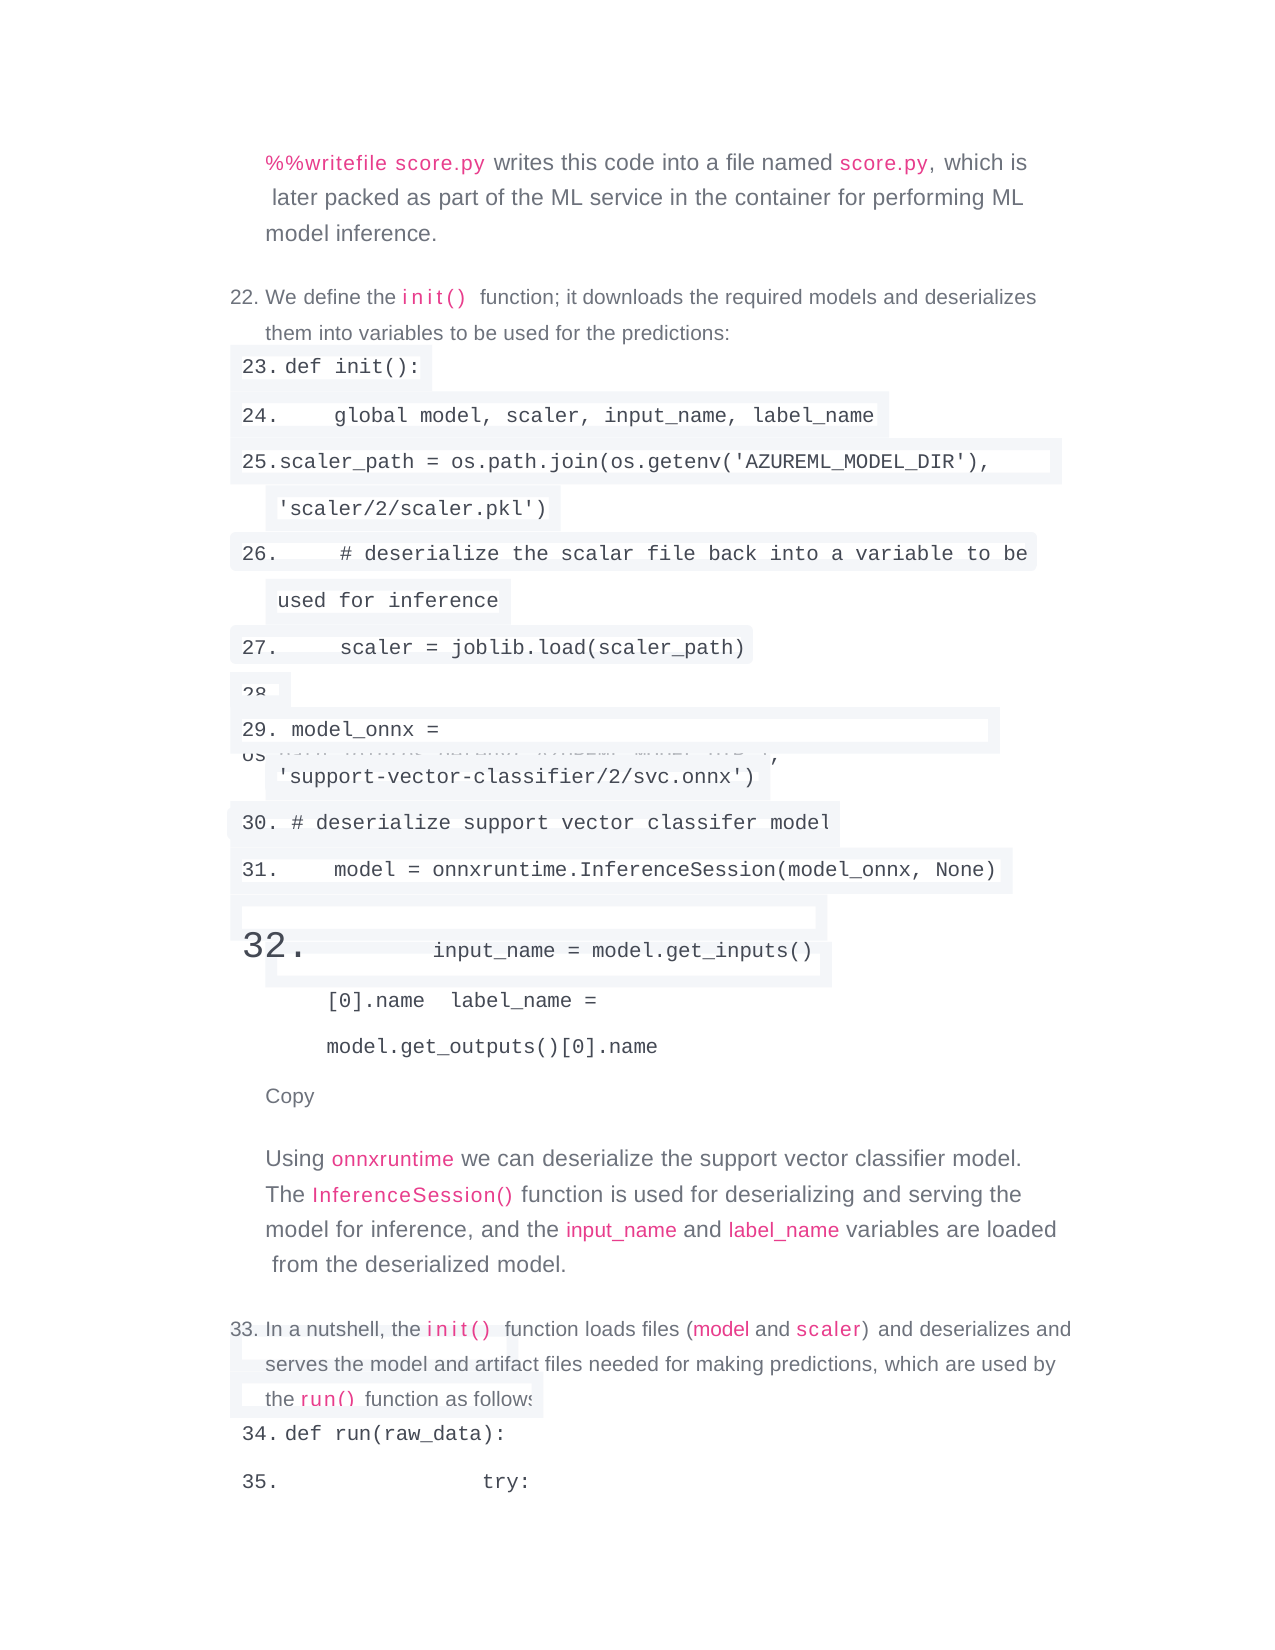

%%writefile score.py writes this code into a file named score.py, which is  later packed as part of the ML service in the container for performing ML  model inference.

We define the init() function; it downloads the required models and deserializes  them into variables to be used for the predictions:
def init():

global model, scaler, input_name, label_name
scaler_path = os.path.join(os.getenv('AZUREML_MODEL_DIR'),  'scaler/2/scaler.pkl')

26.	# deserialize the scalar file back into a variable to be

used for inference
27.	scaler = joblib.load(scaler_path)

28.

29. model_onnx = os.path.join(os.getenv('AZUREML_MODEL_DIR'),

'support-vector-classifier/2/svc.onnx')

30. # deserialize support vector classifer model
model = onnxruntime.InferenceSession(model_onnx, None)
	input_name = model.get_inputs()[0].name  label_name = model.get_outputs()[0].name

Copy

Using onnxruntime we can deserialize the support vector classifier model.  The InferenceSession() function is used for deserializing and serving the  model for inference, and the input_name and label_name variables are loaded  from the deserialized model.

In a nutshell, the init() function loads files (model and scaler) and deserializes and  serves the model and artifact files needed for making predictions, which are used by  the run() function as follows:
def run(raw_data):

try: